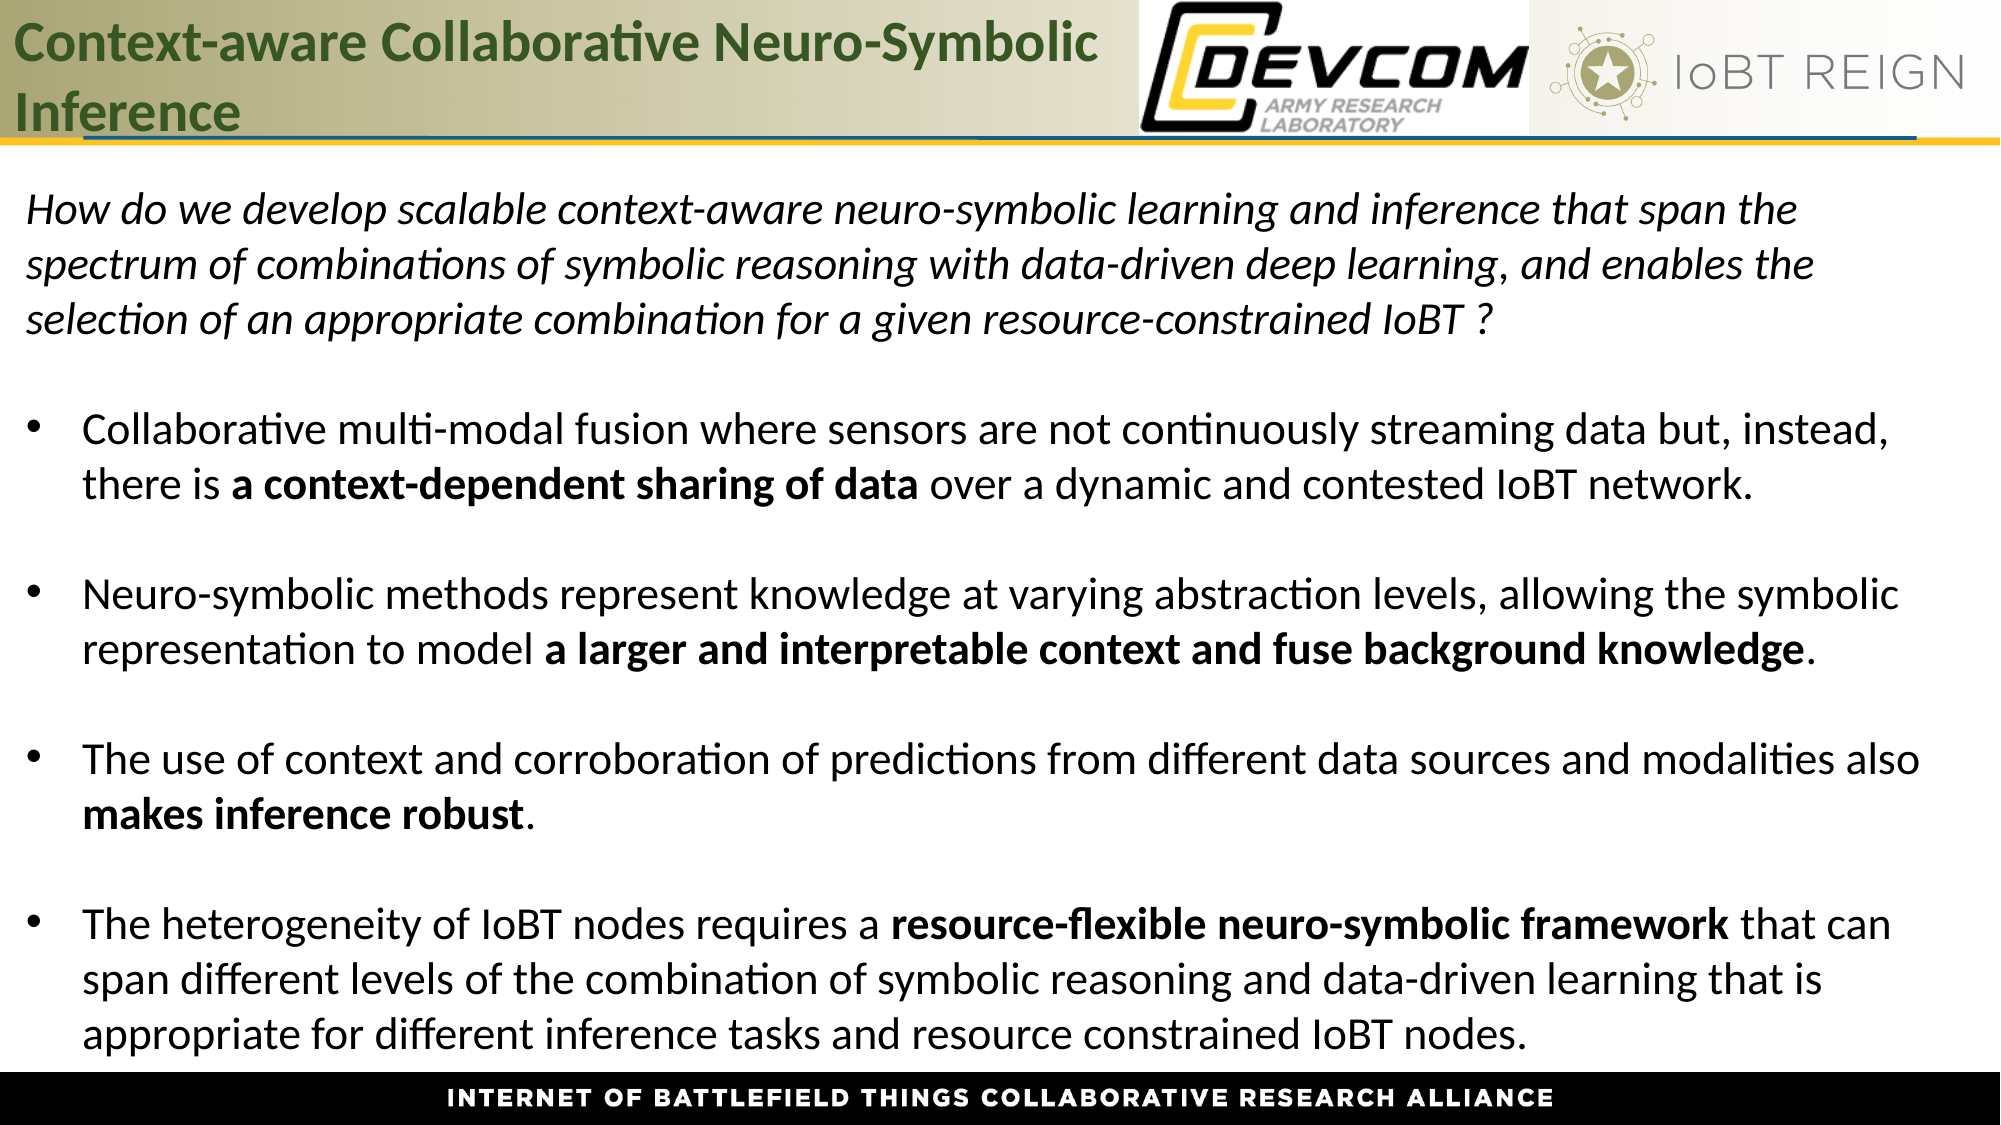

25
Context-aware Collaborative Neuro-Symbolic Inference
How do we develop scalable context-aware neuro-symbolic learning and inference that span the spectrum of combinations of symbolic reasoning with data-driven deep learning, and enables the selection of an appropriate combination for a given resource-constrained IoBT ?

Collaborative multi-modal fusion where sensors are not continuously streaming data but, instead, there is a context-dependent sharing of data over a dynamic and contested IoBT network.

Neuro-symbolic methods represent knowledge at varying abstraction levels, allowing the symbolic representation to model a larger and interpretable context and fuse background knowledge.

The use of context and corroboration of predictions from different data sources and modalities also makes inference robust.

The heterogeneity of IoBT nodes requires a resource-flexible neuro-symbolic framework that can span different levels of the combination of symbolic reasoning and data-driven learning that is appropriate for different inference tasks and resource constrained IoBT nodes.